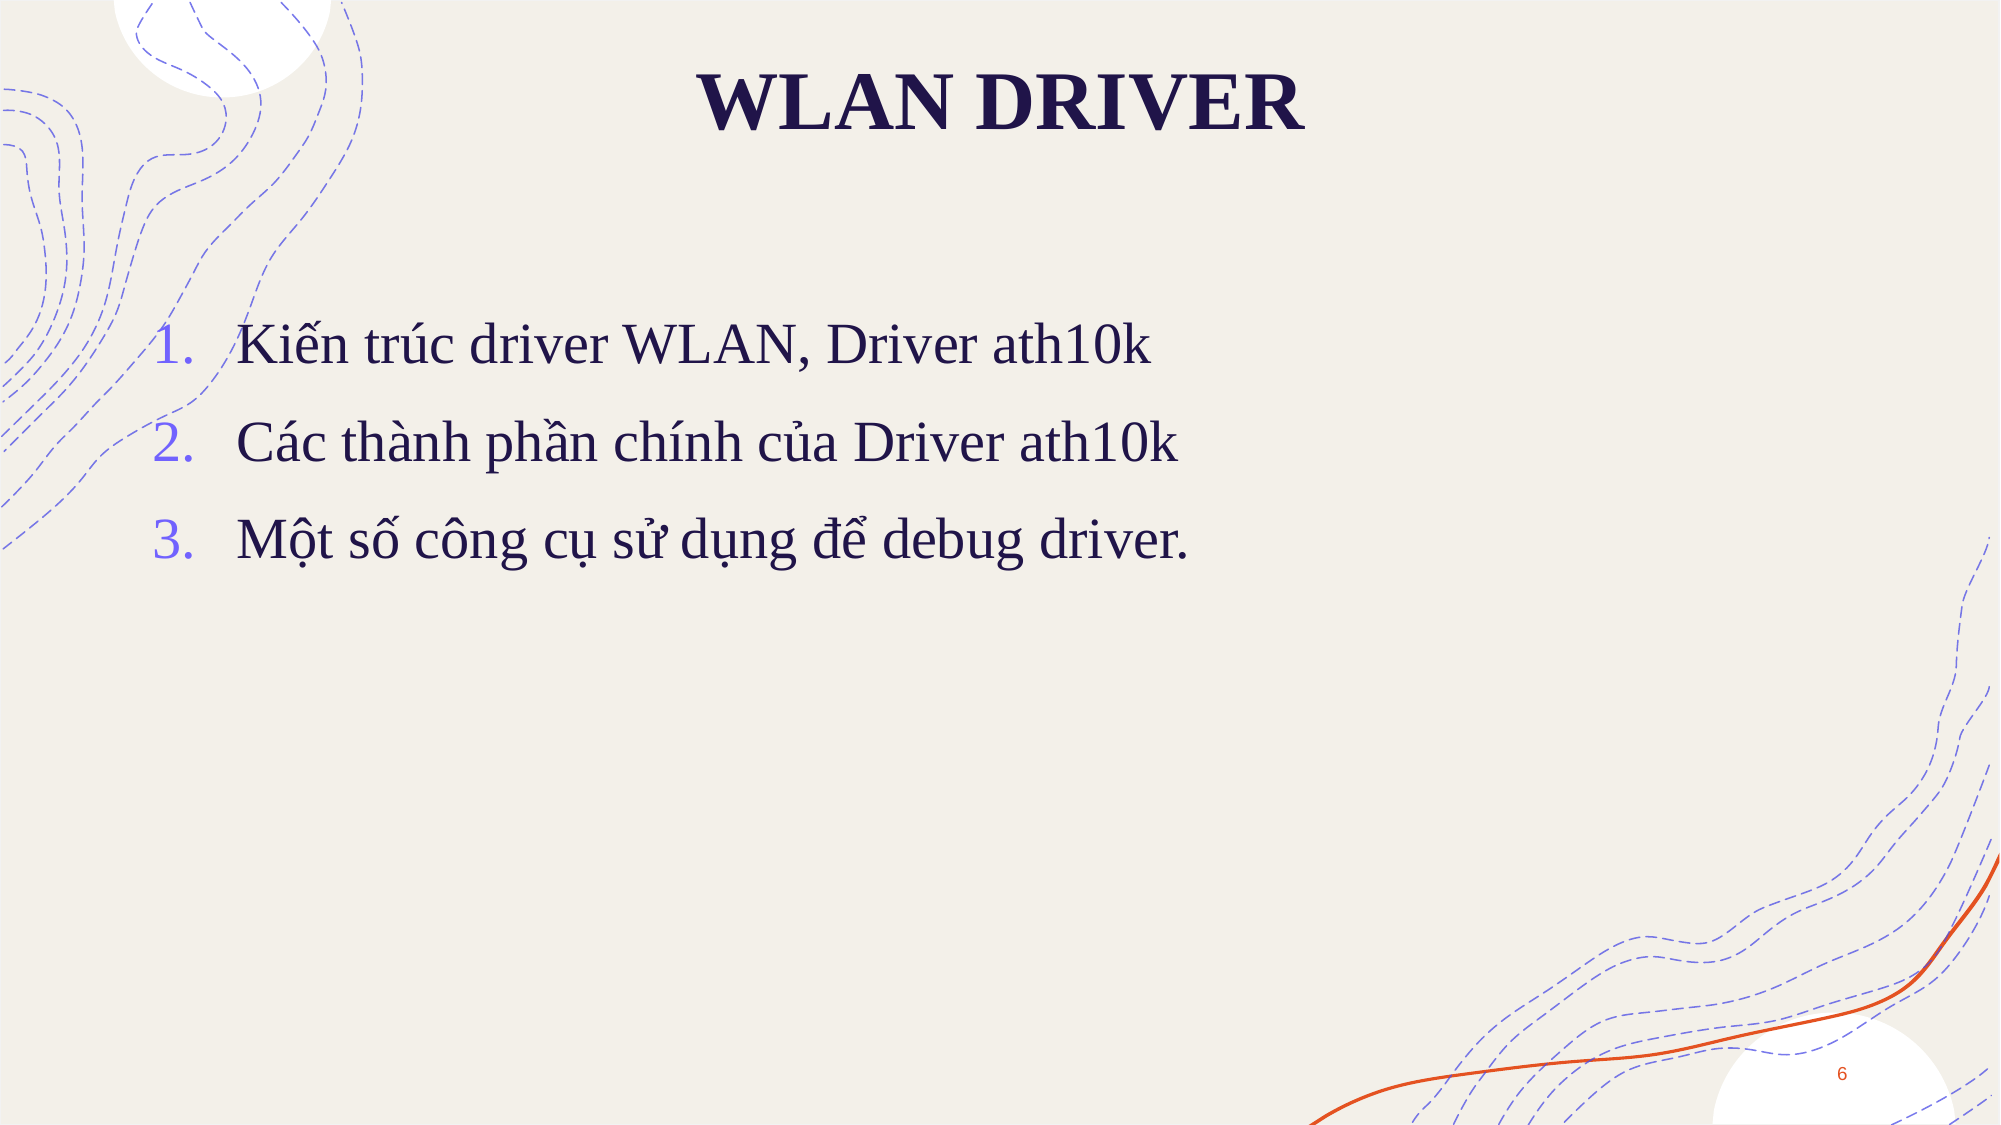

WLAN DRIVER
Kiến trúc driver WLAN, Driver ath10k
Các thành phần chính của Driver ath10k
Một số công cụ sử dụng để debug driver.

6